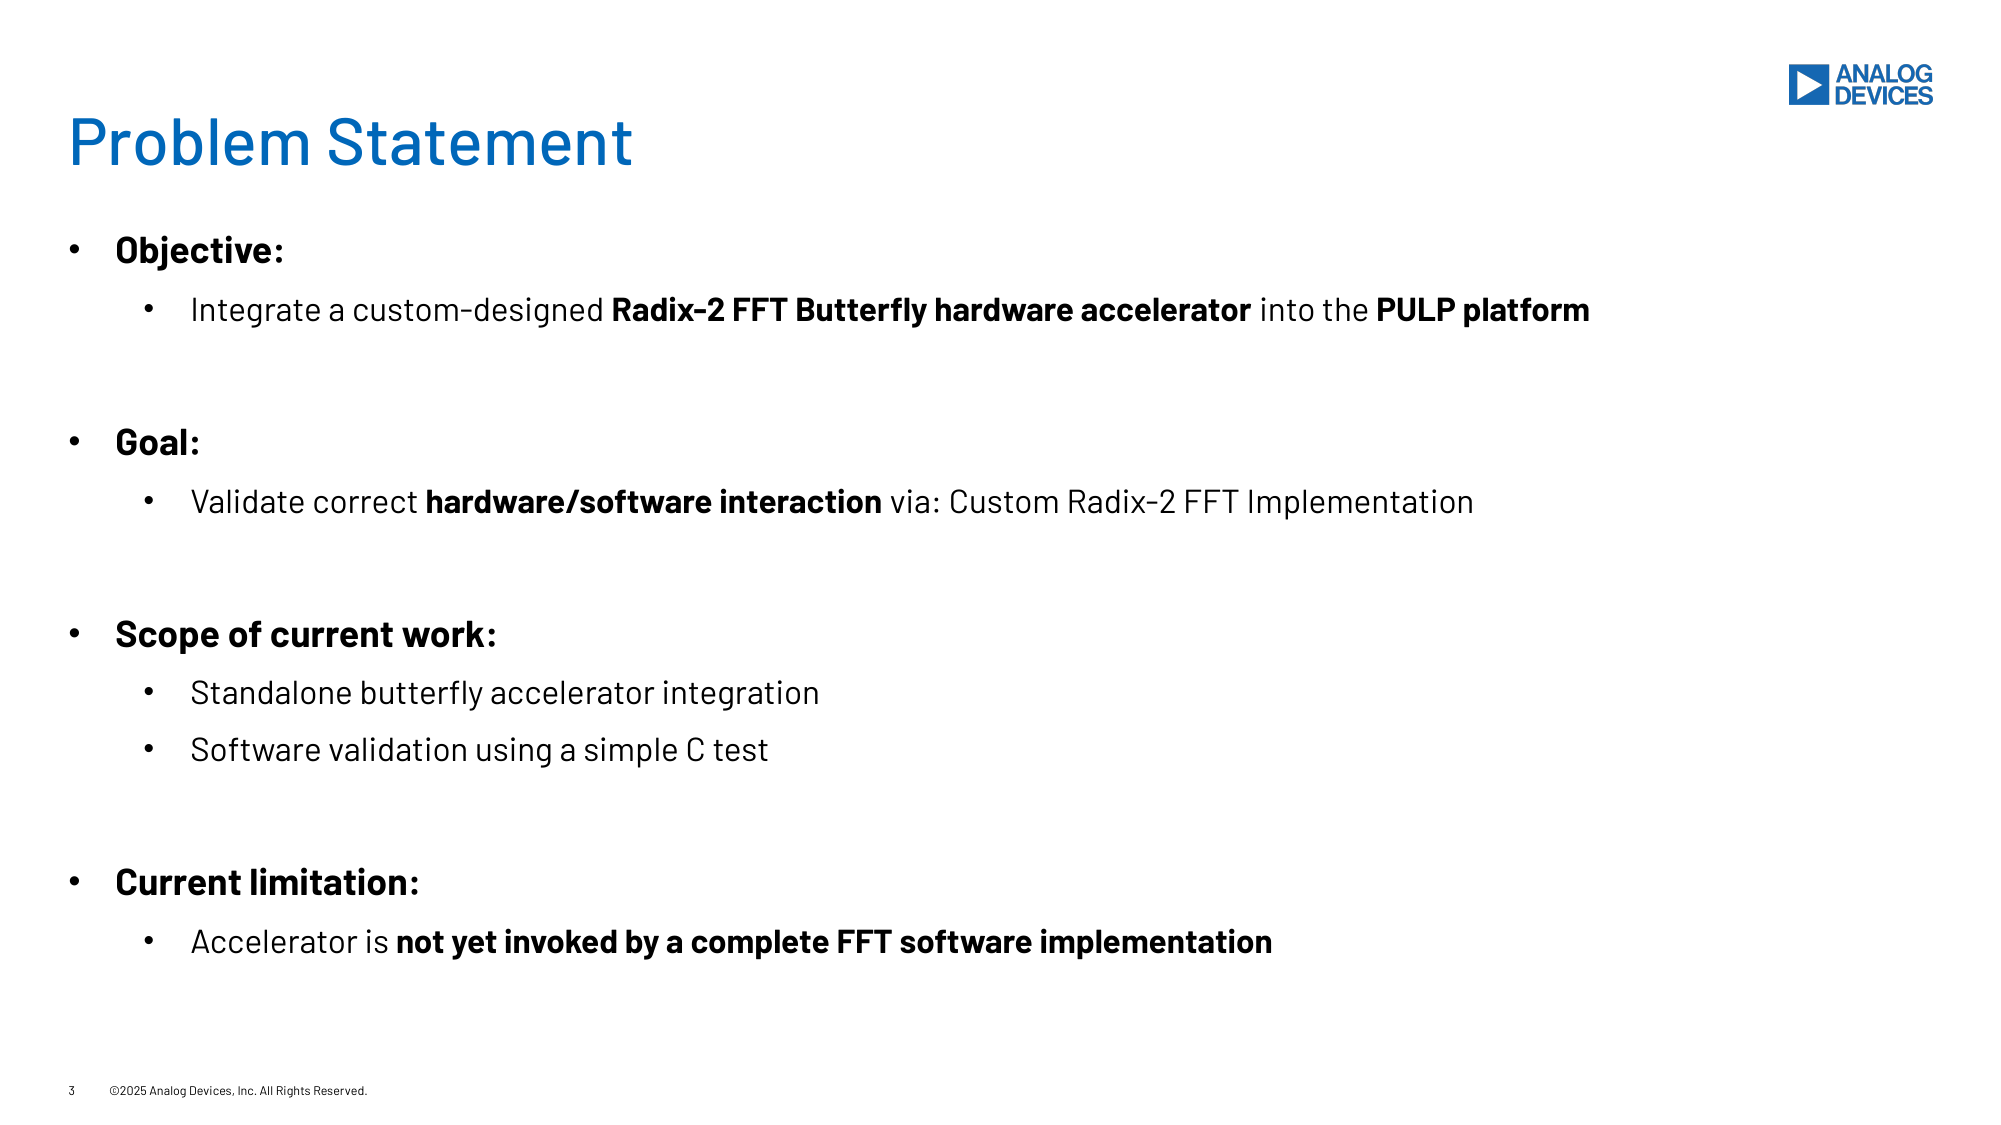

# Problem Statement
Objective:
Integrate a custom-designed Radix-2 FFT Butterfly hardware accelerator into the PULP platform

Goal:
Validate correct hardware/software interaction via: Custom Radix-2 FFT Implementation

Scope of current work:
Standalone butterfly accelerator integration
Software validation using a simple C test

Current limitation:
Accelerator is not yet invoked by a complete FFT software implementation
3
©2025 Analog Devices, Inc. All Rights Reserved.